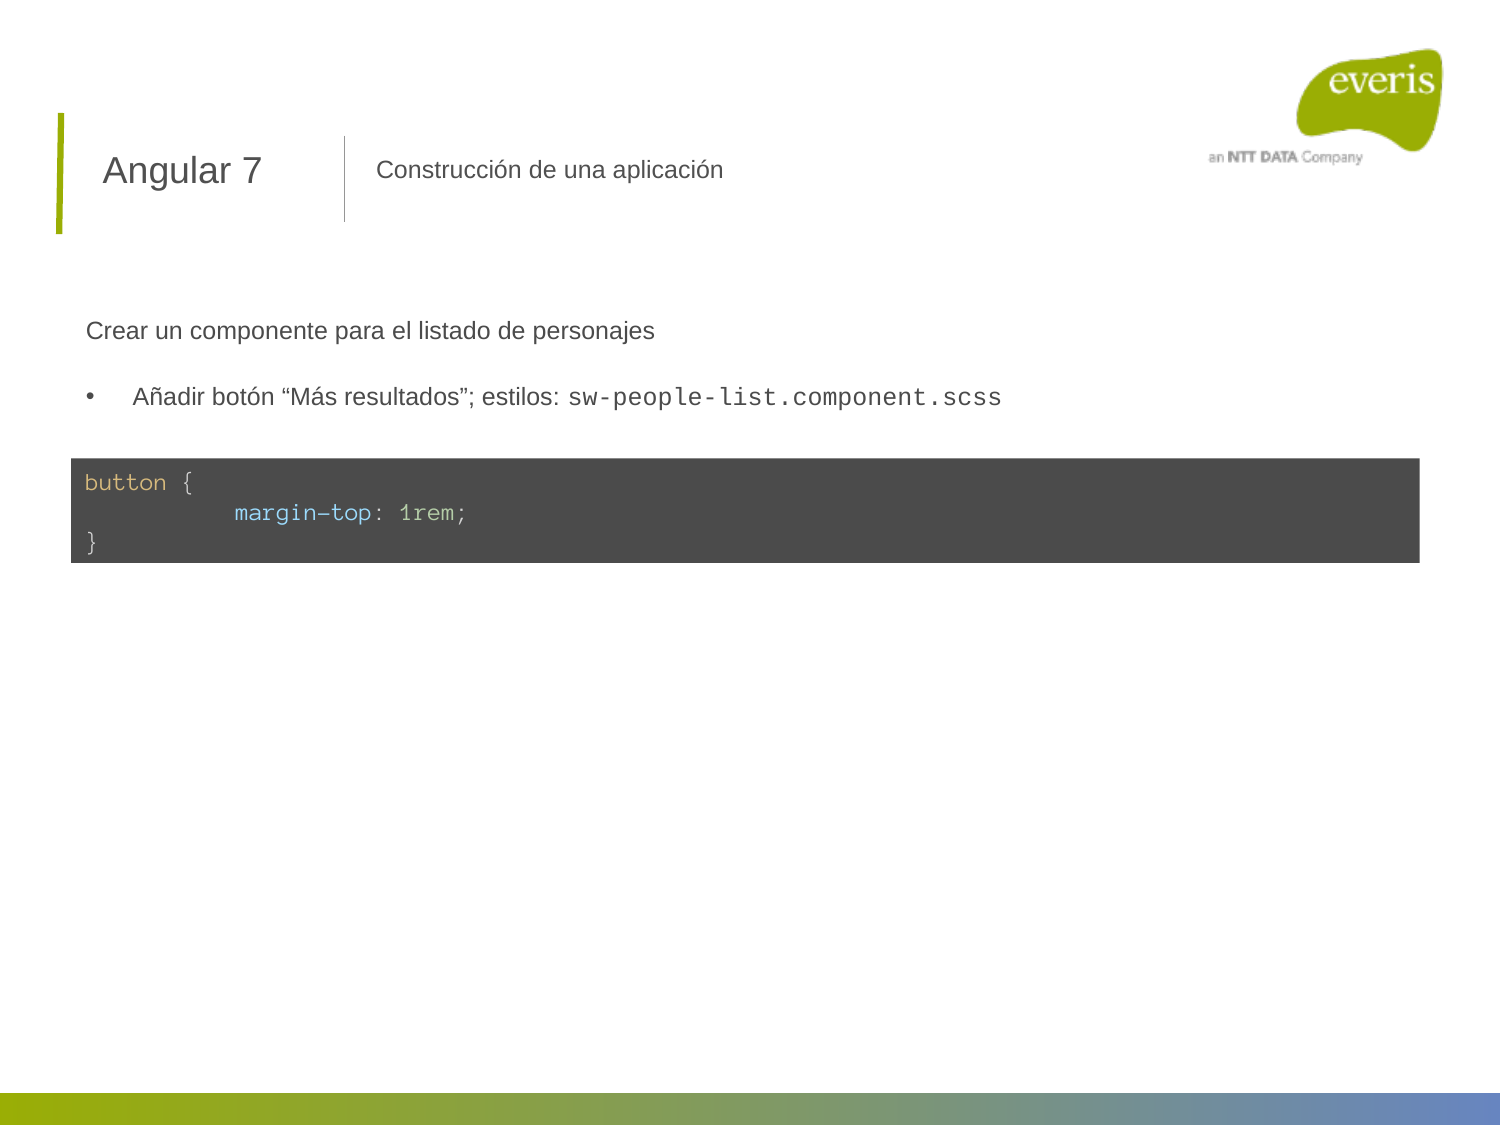

Angular 7
Construcción de una aplicación
Crear un componente para el listado de personajes
Añadir botón “Más resultados”; estilos: sw-people-list.component.scss

button {
	margin-top: 1rem;
}